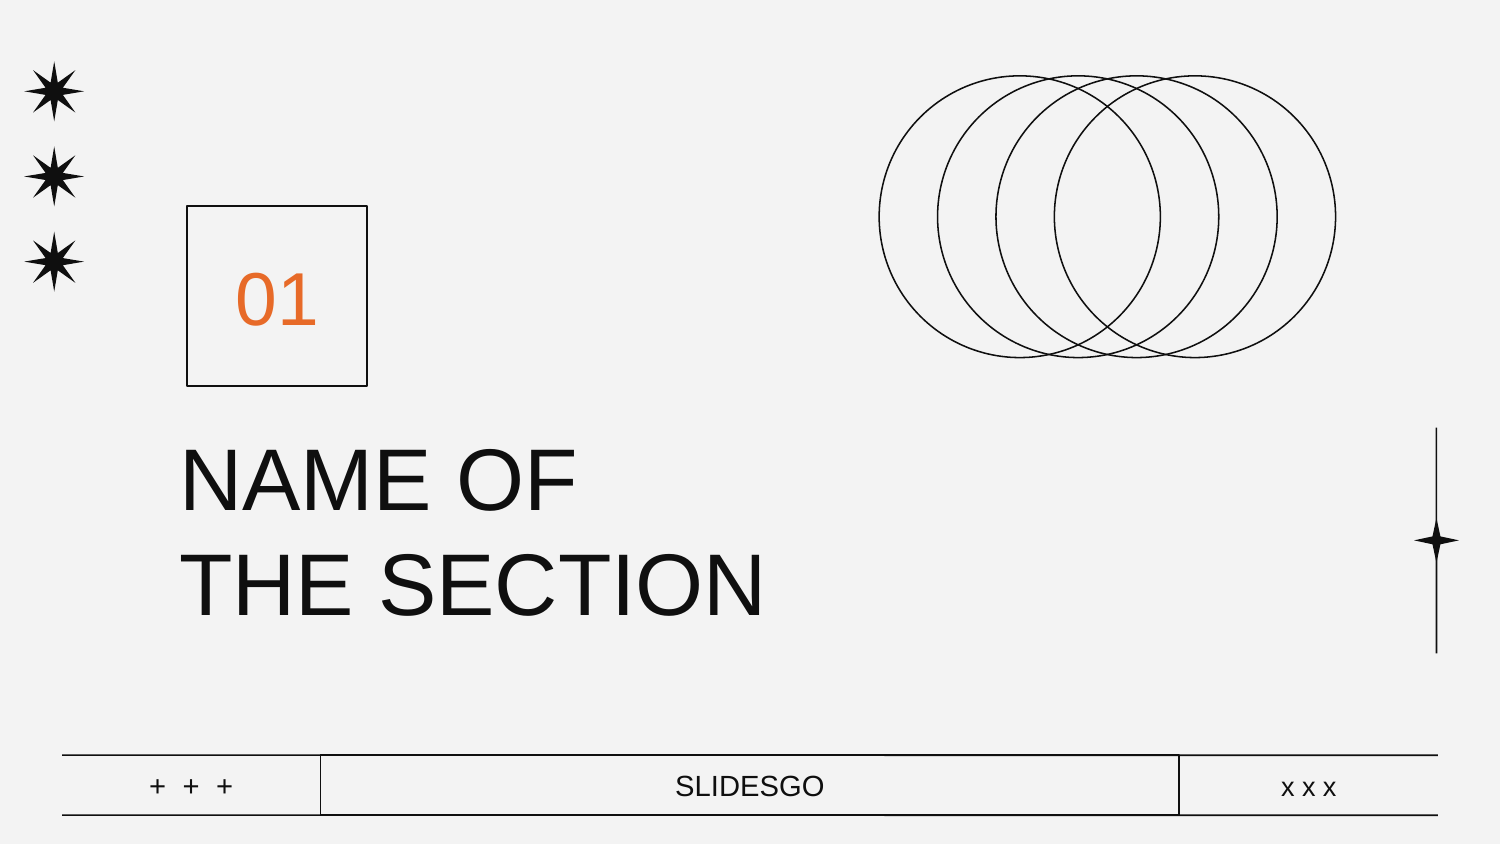

01
# NAME OF
THE SECTION
SLIDESGO